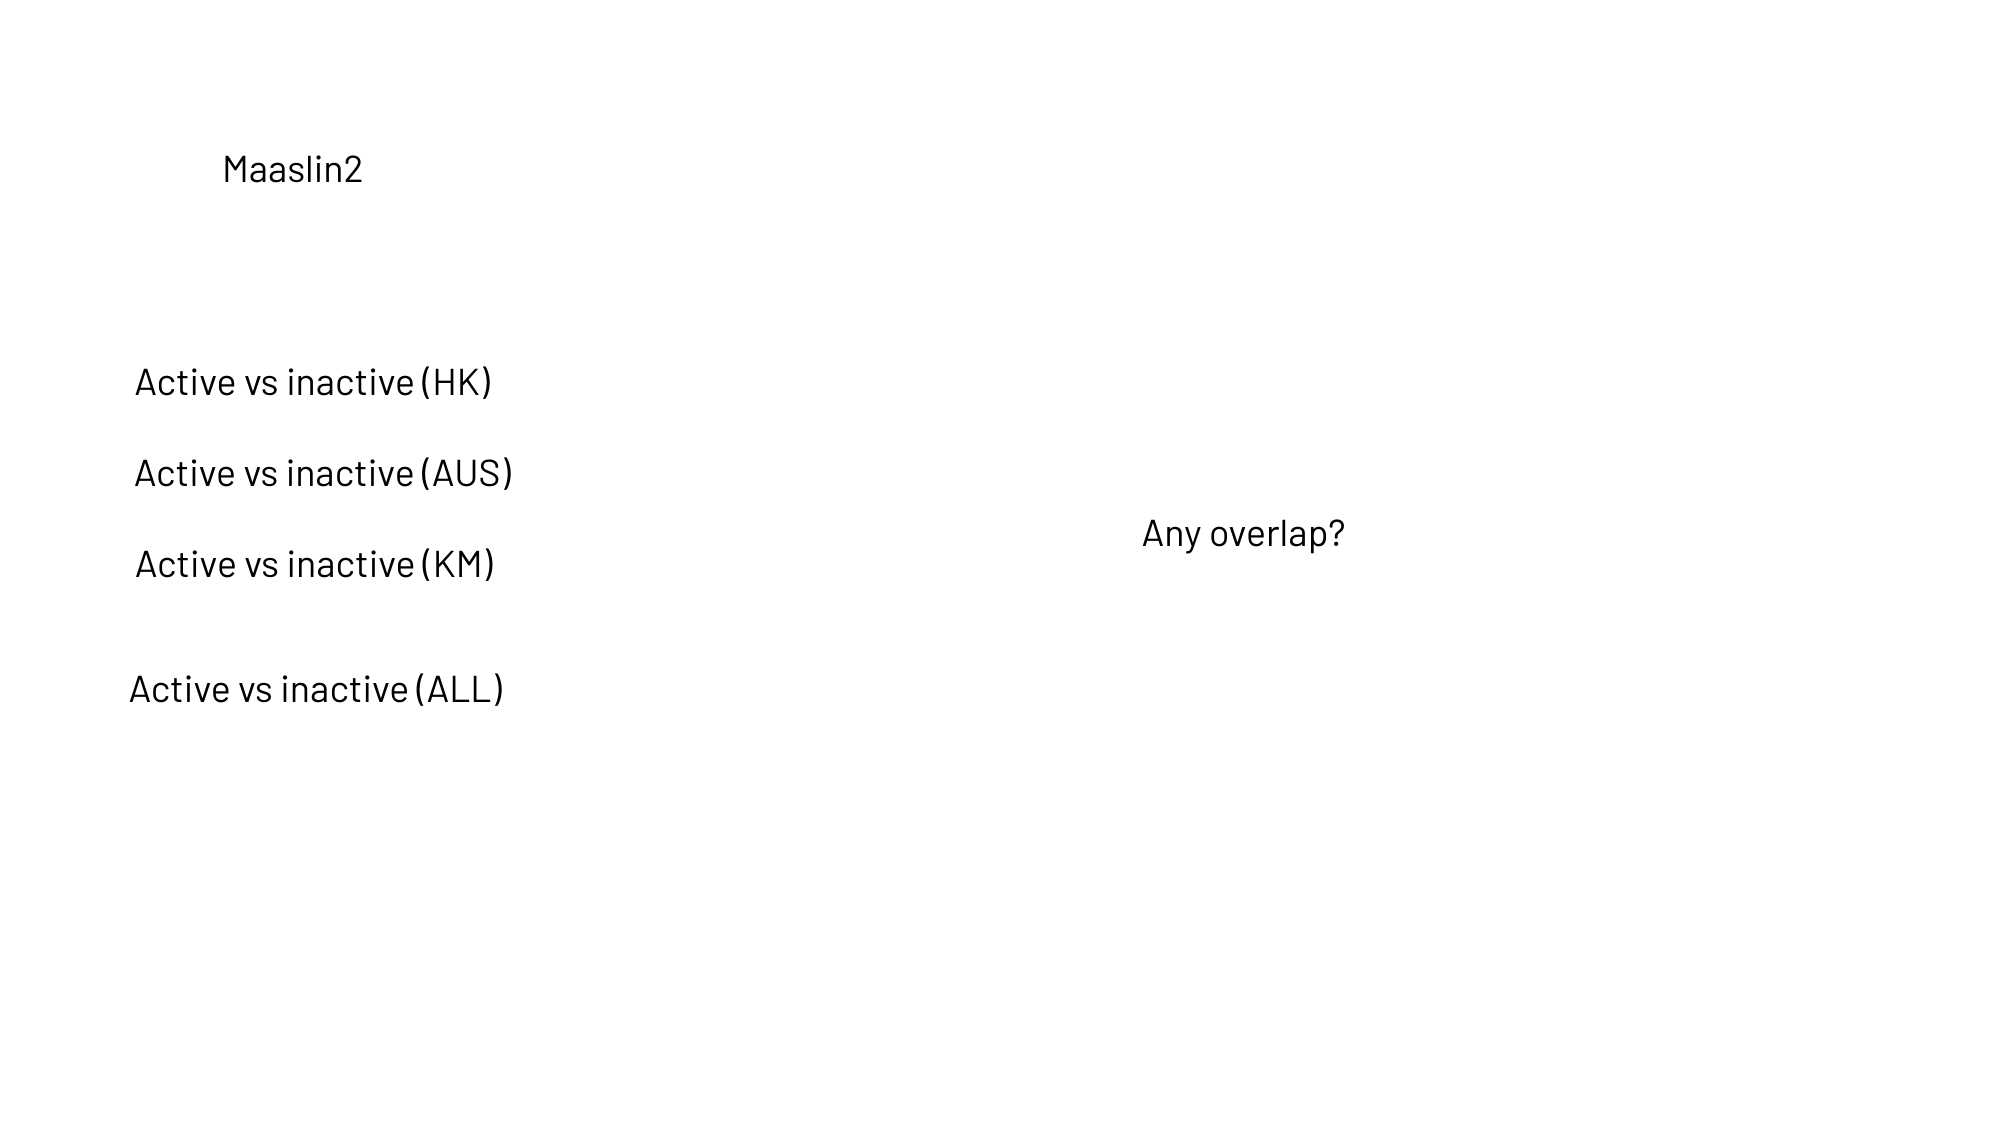

Maaslin2
Active vs inactive (HK)
Active vs inactive (AUS)
Any overlap?
Active vs inactive (KM)
Active vs inactive (ALL)